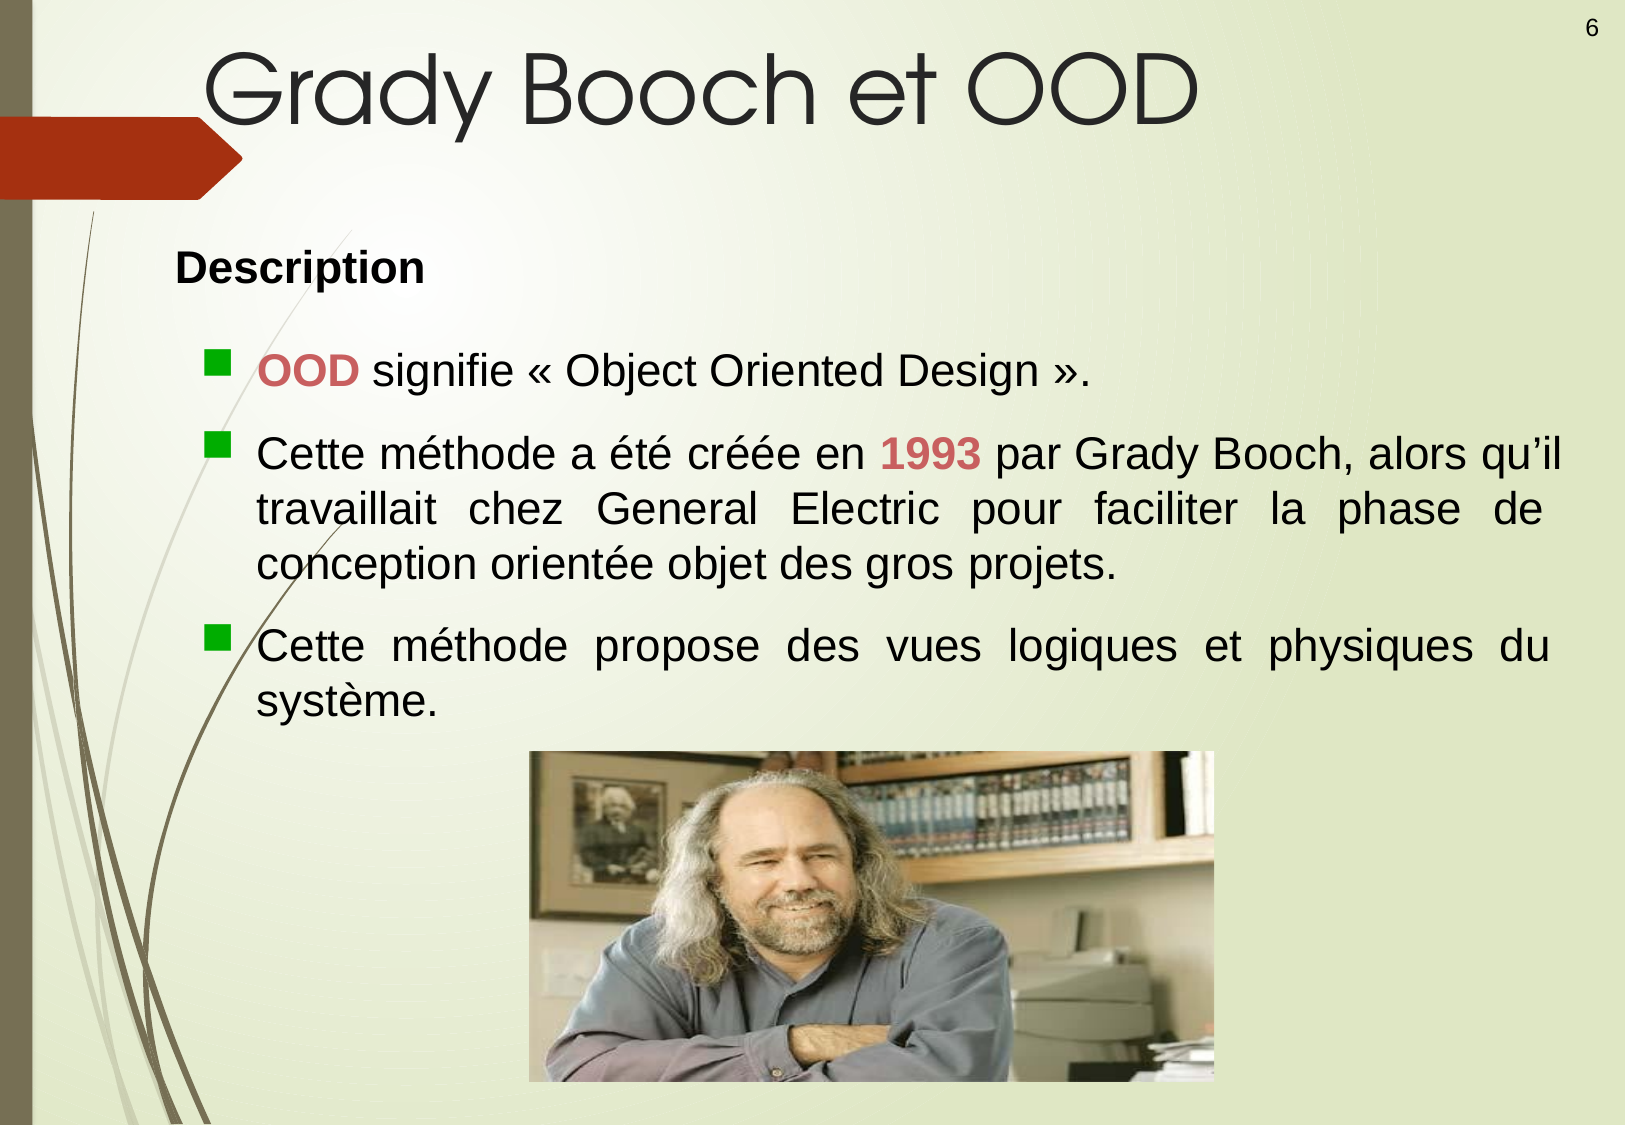

6
# Grady Booch et OOD
Description

OOD signifie « Object Oriented Design ».
Cette méthode a été créée en 1993 par Grady Booch, alors qu’il  travaillait chez General Electric pour faciliter la phase de  conception orientée objet des gros projets.
Cette méthode propose des vues logiques et physiques du  système.